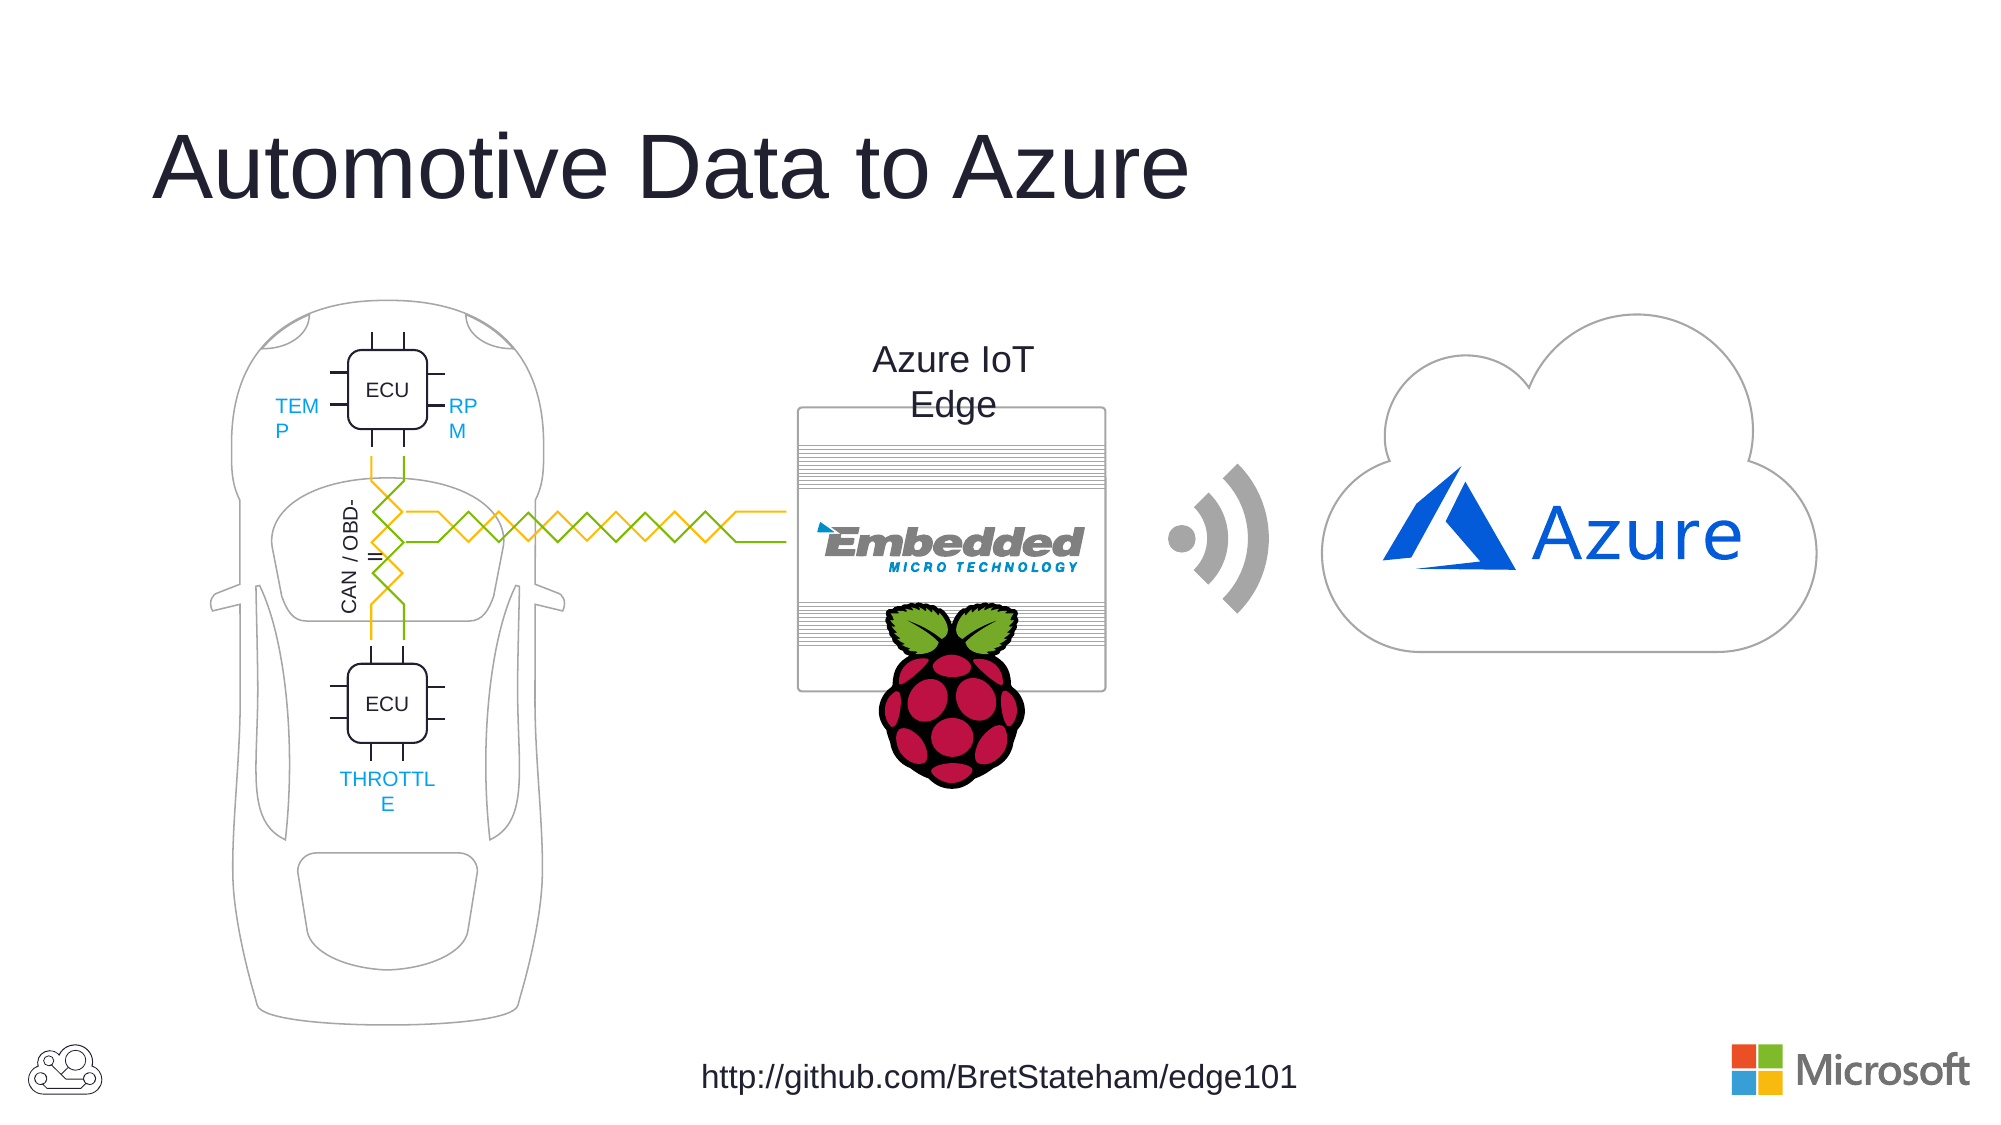

# Automotive Data to Azure

Azure IoT Edge

ECU

TEMP
RPM

/ OBD-II

CAN

ECU

THROTTLE